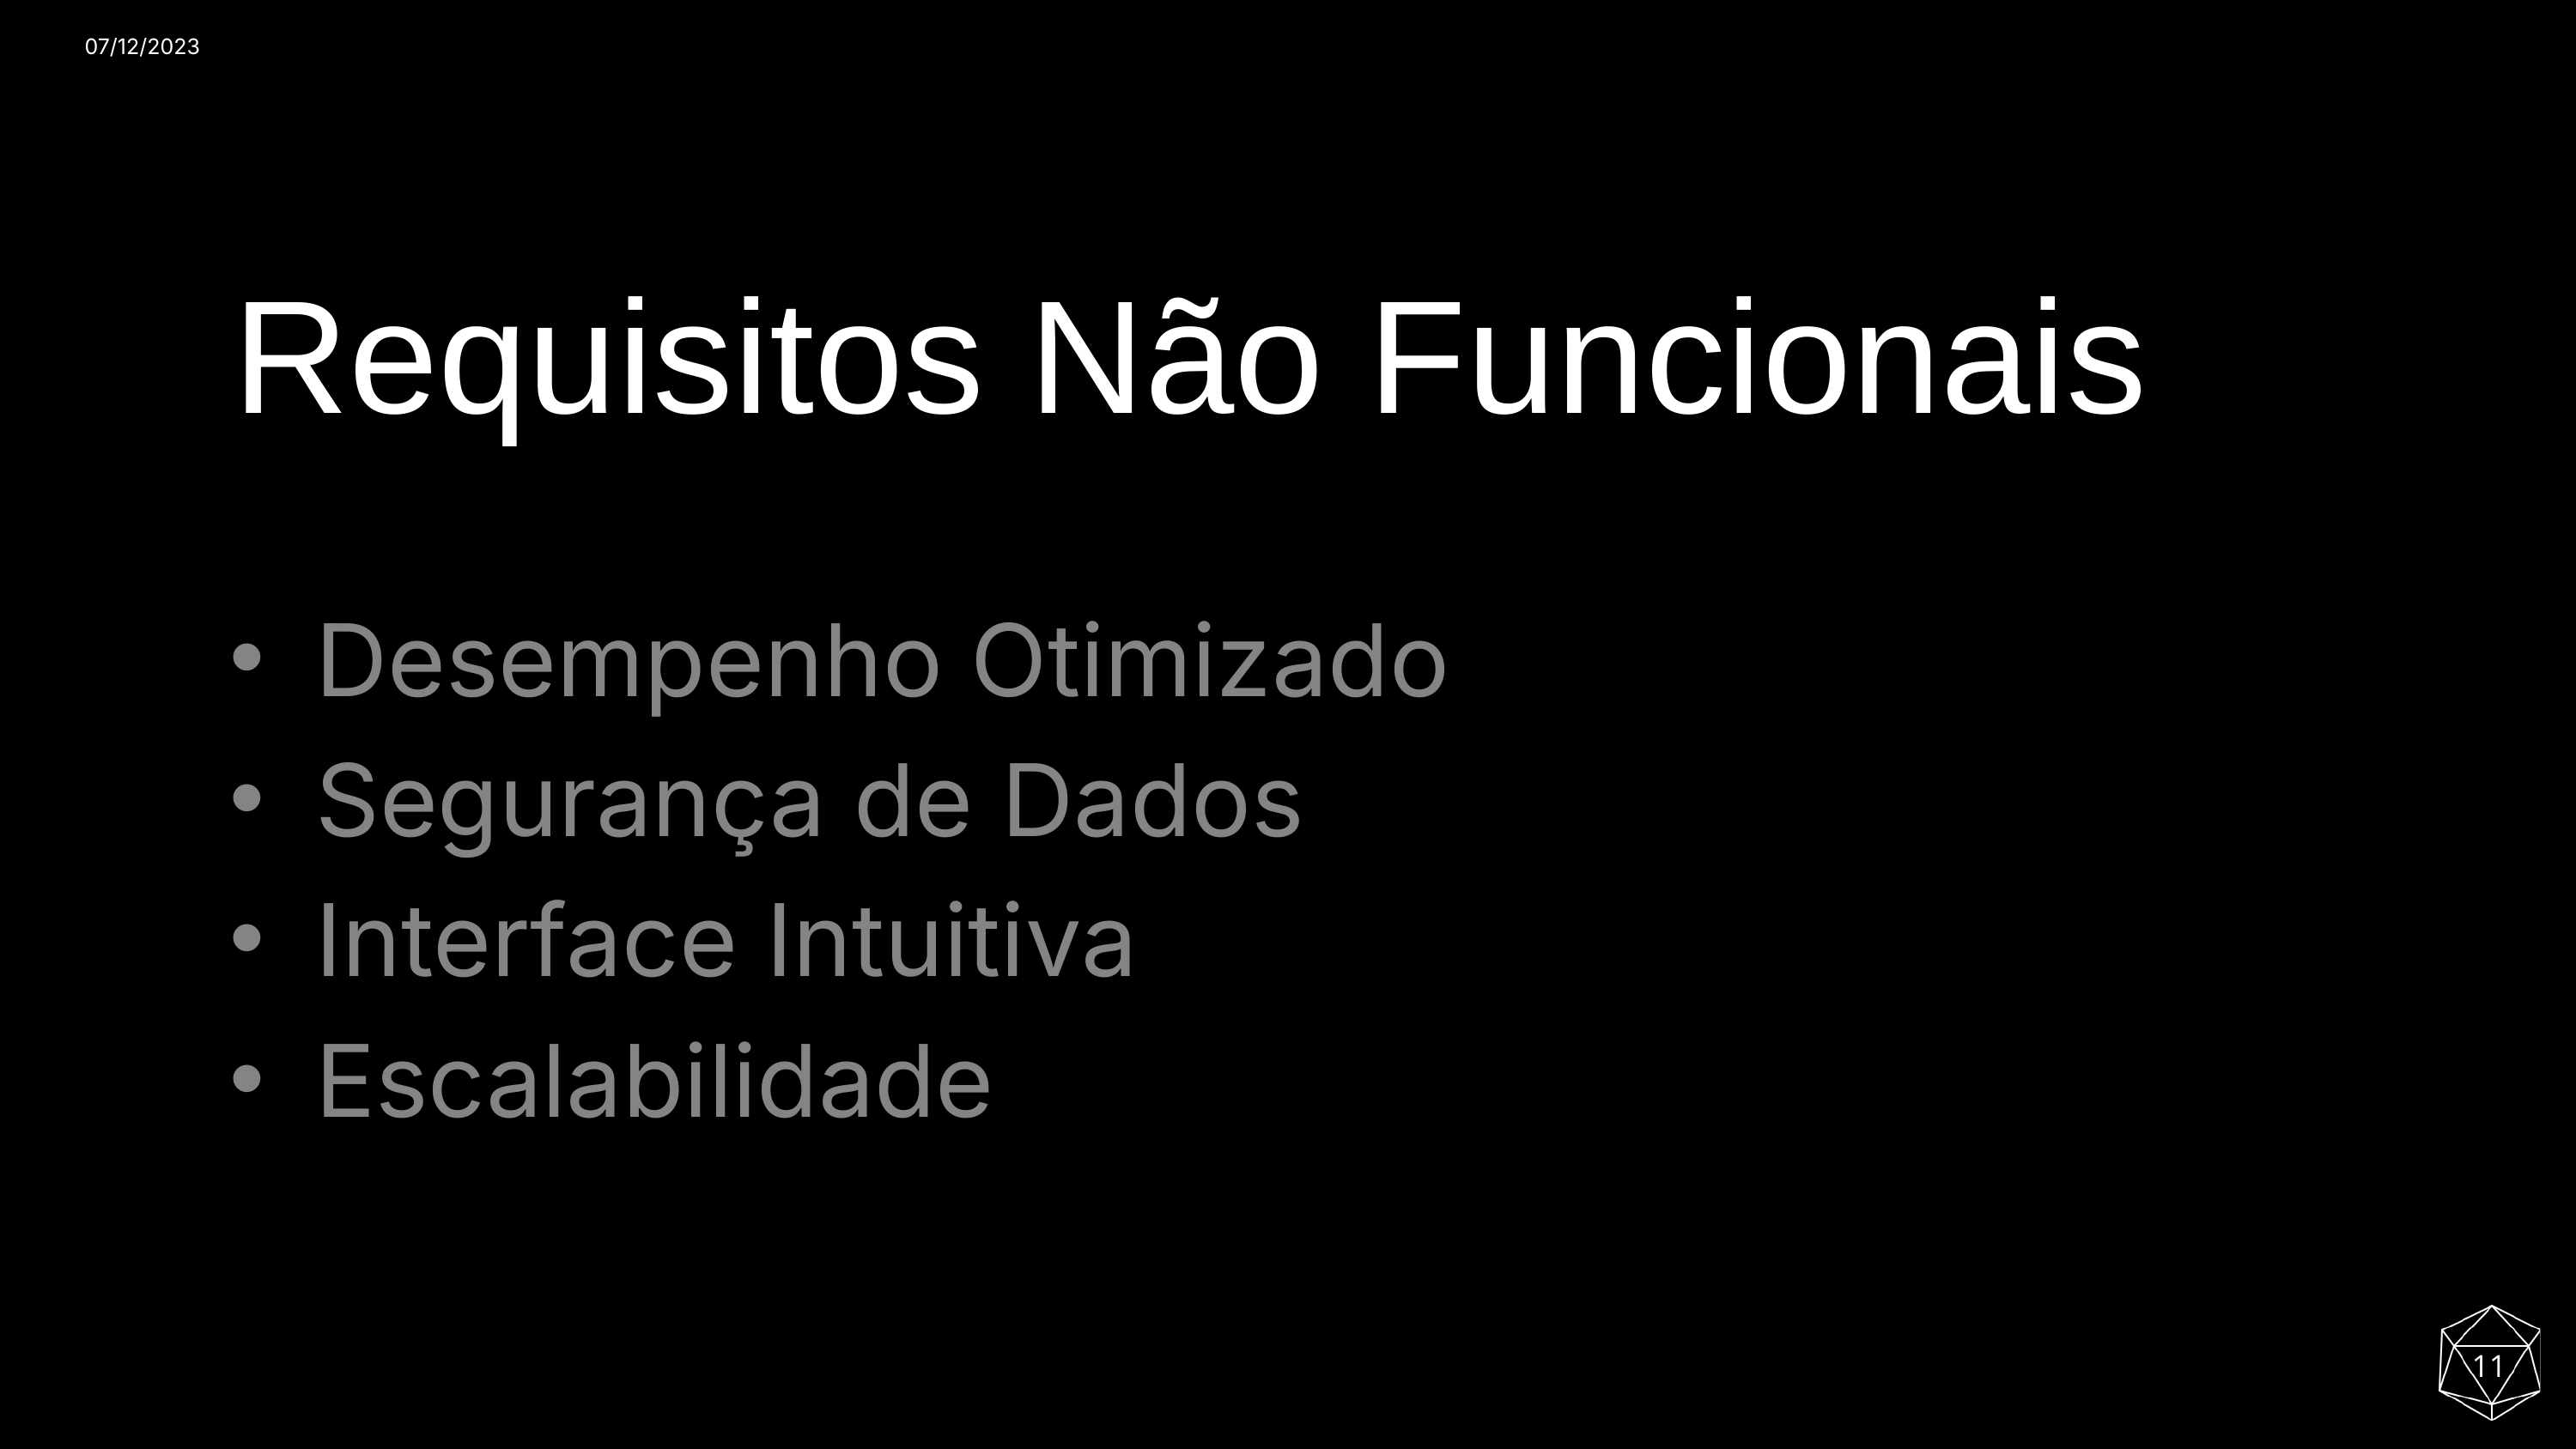

07/12/2023
Requisitos Não Funcionais
Desempenho Otimizado
Segurança de Dados
Interface Intuitiva
Escalabilidade

11